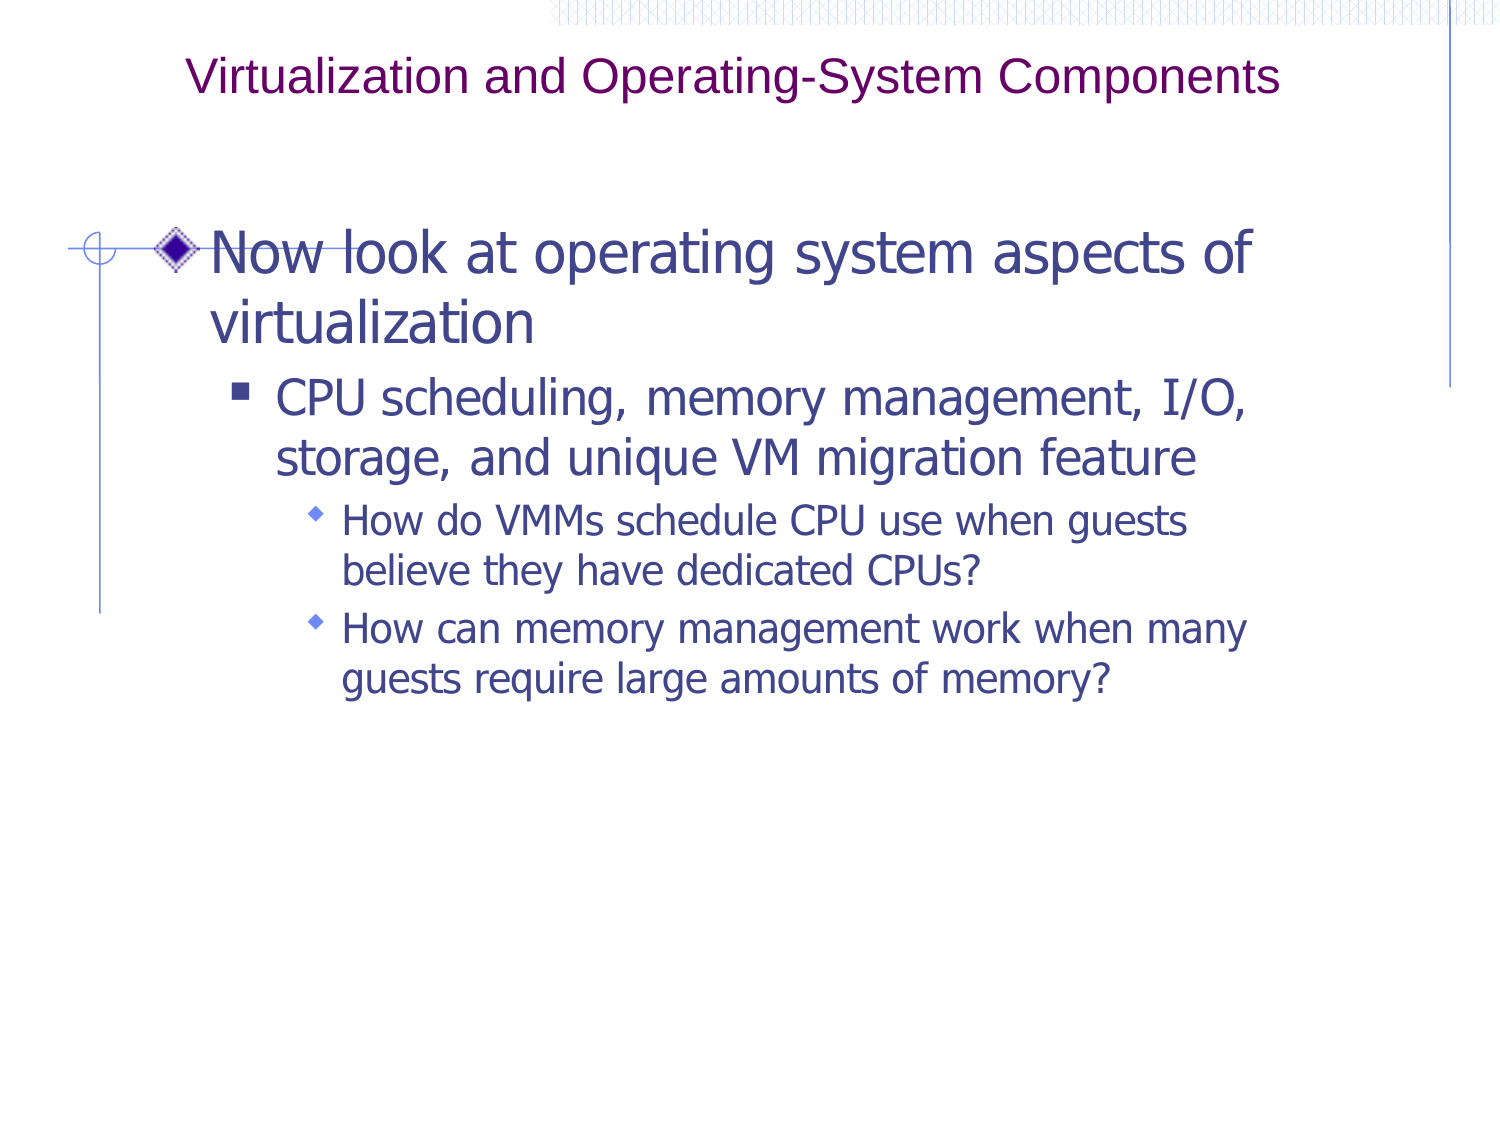

# Virtualization and Operating-System Components

Now look at operating system aspects of virtualization
CPU scheduling, memory management, I/O, storage, and unique VM migration feature
How do VMMs schedule CPU use when guests believe they have dedicated CPUs?
How can memory management work when many guests require large amounts of memory?